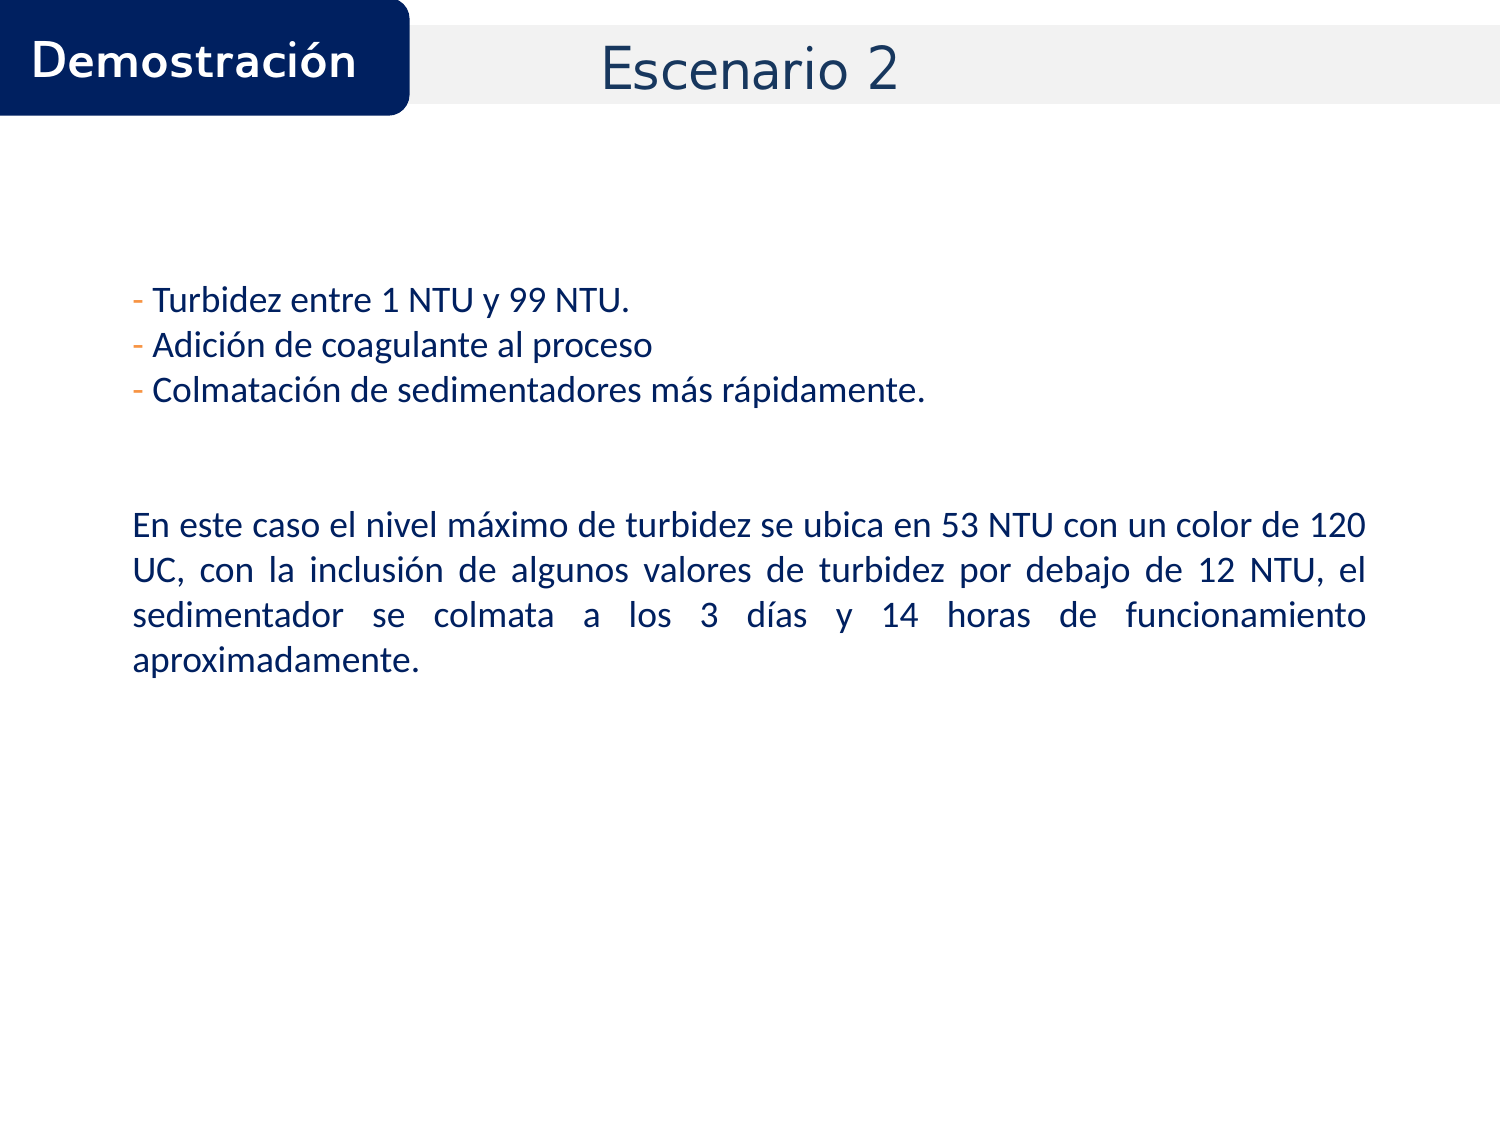

Demostración

Escenario 2
- Turbidez entre 1 NTU y 99 NTU.
- Adición de coagulante al proceso
- Colmatación de sedimentadores más rápidamente.

En este caso el nivel máximo de turbidez se ubica en 53 NTU con un color de 120 UC, con la inclusión de algunos valores de turbidez por debajo de 12 NTU, el sedimentador se colmata a los 3 días y 14 horas de funcionamiento aproximadamente.